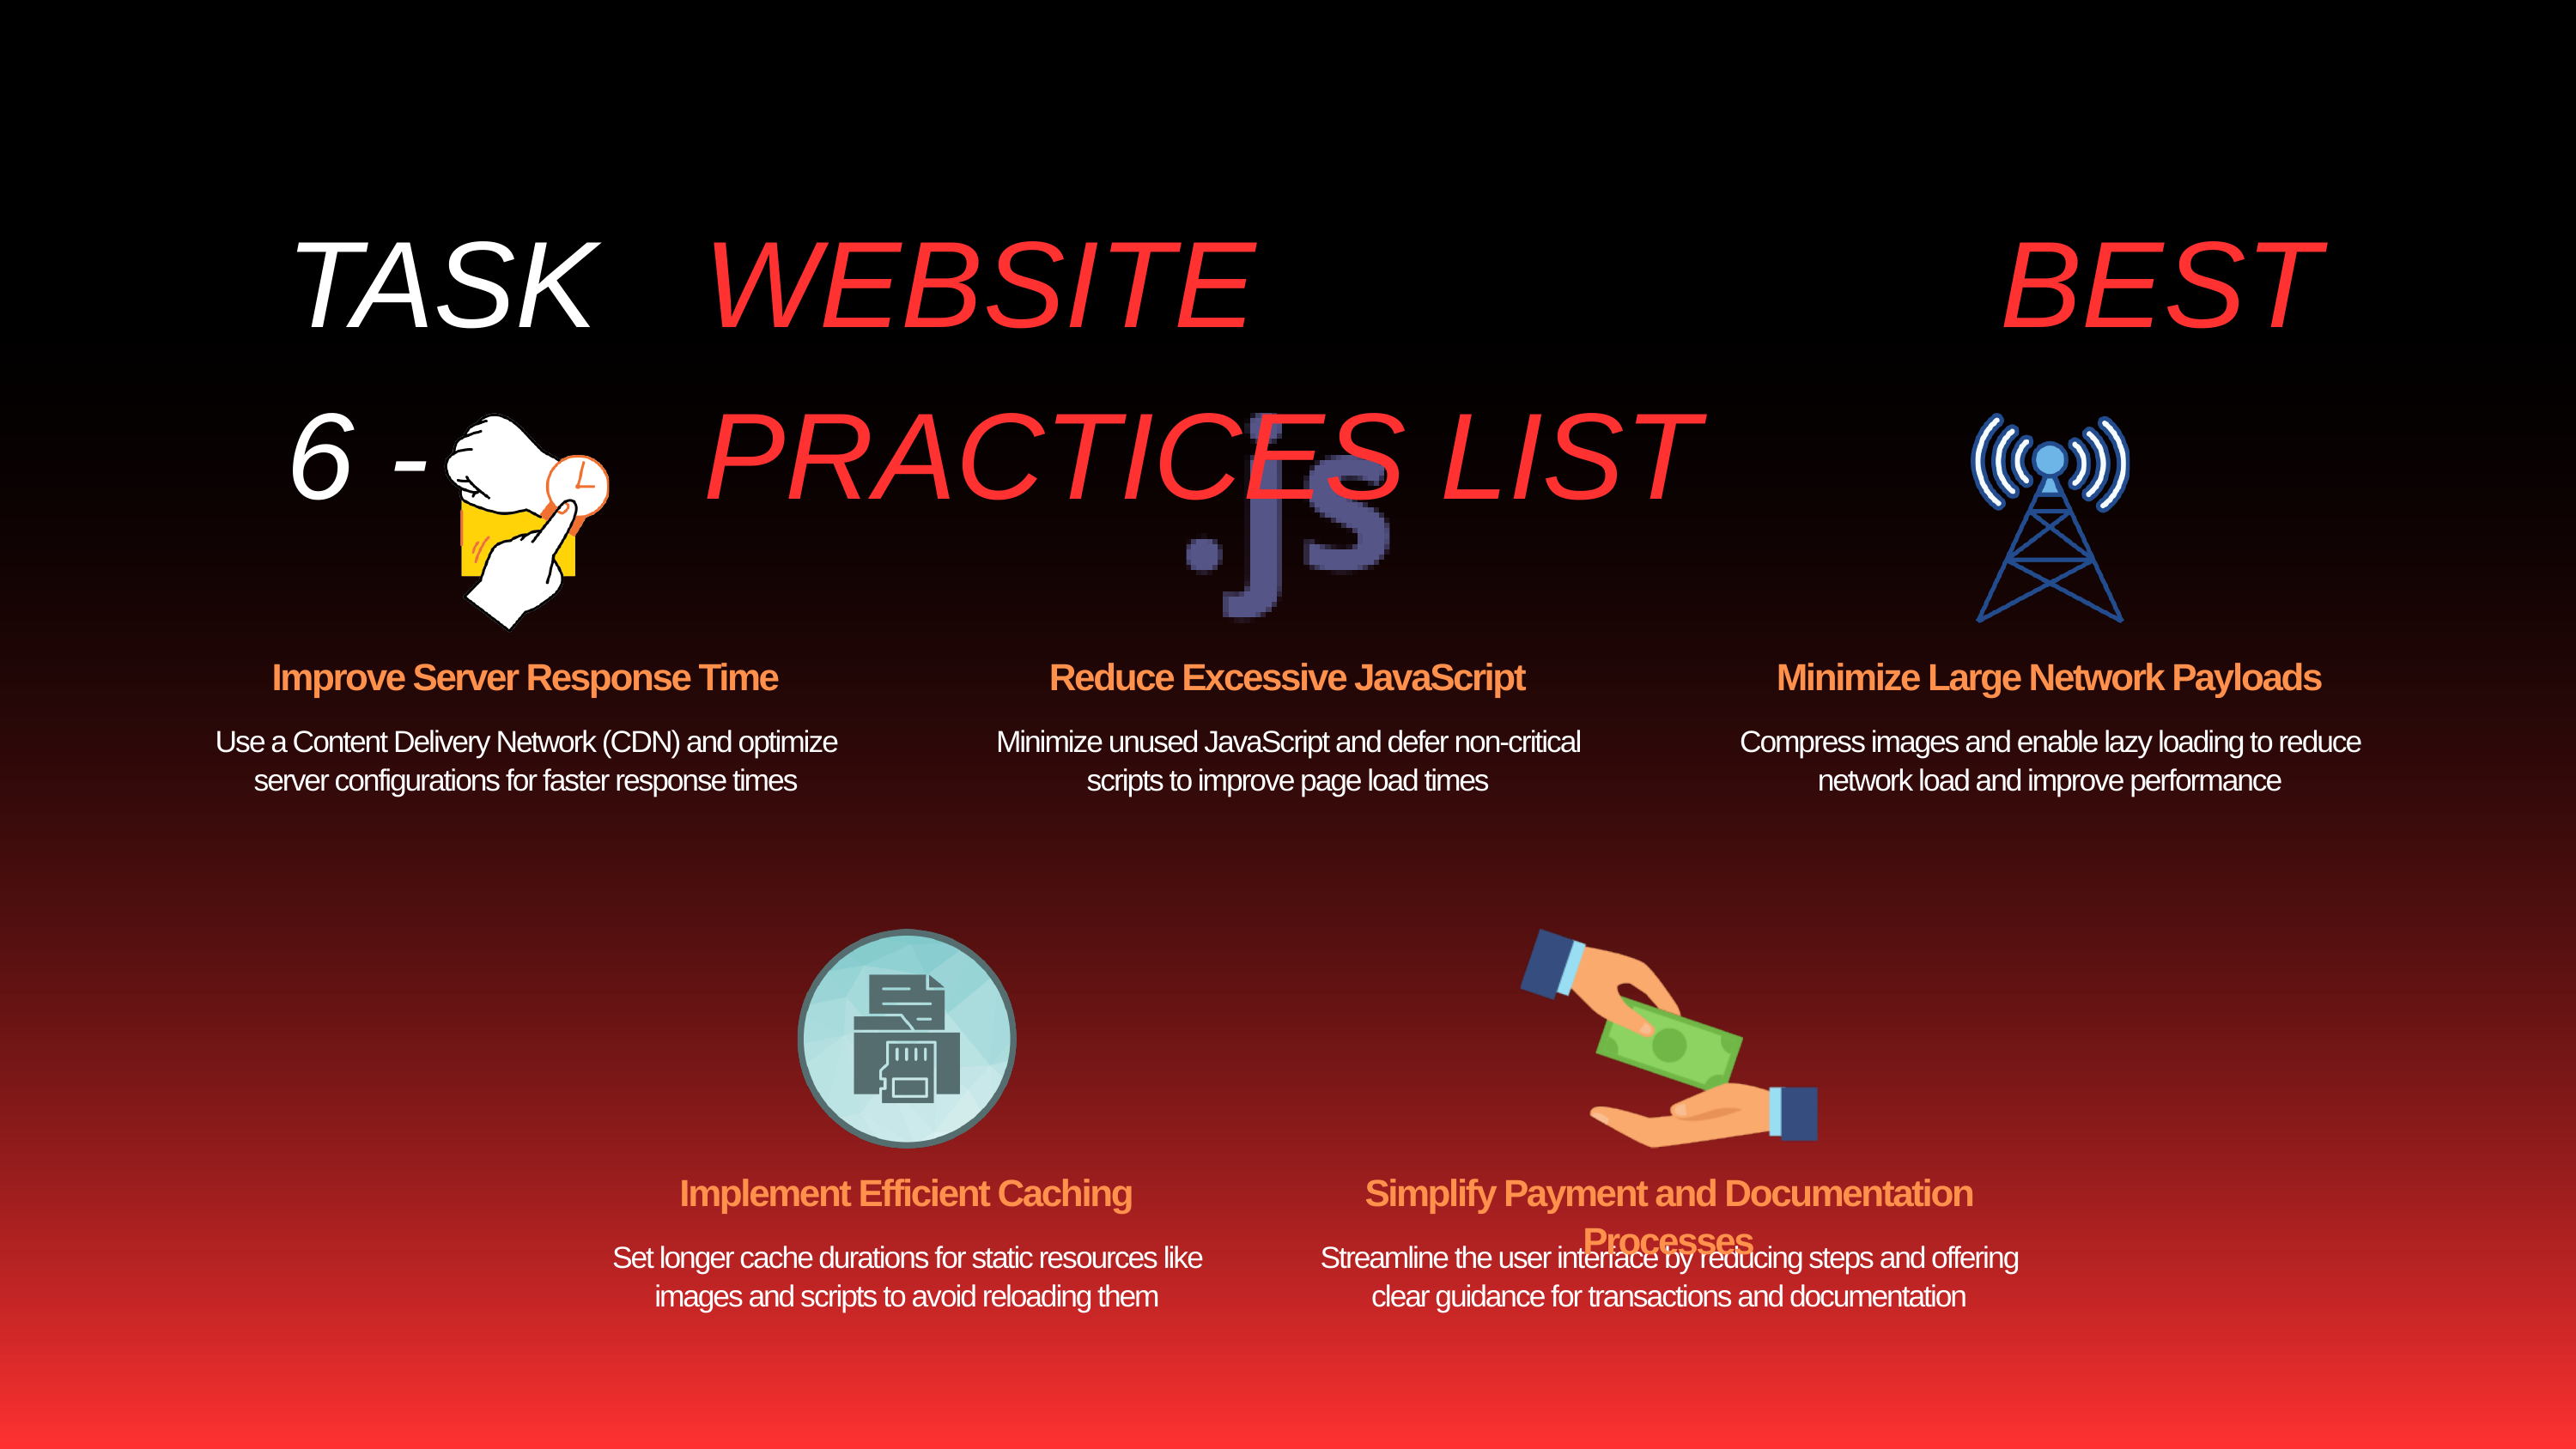

TASK 6 -
WEBSITE BEST PRACTICES LIST

Improve Server Response Time
Reduce Excessive JavaScript
Minimize Large Network Payloads
Use a Content Delivery Network (CDN) and optimize server configurations for faster response times
Minimize unused JavaScript and defer non-critical scripts to improve page load times
Compress images and enable lazy loading to reduce network load and improve performance

Implement Efficient Caching
Simplify Payment and Documentation Processes
Set longer cache durations for static resources like images and scripts to avoid reloading them
Streamline the user interface by reducing steps and offering clear guidance for transactions and documentation